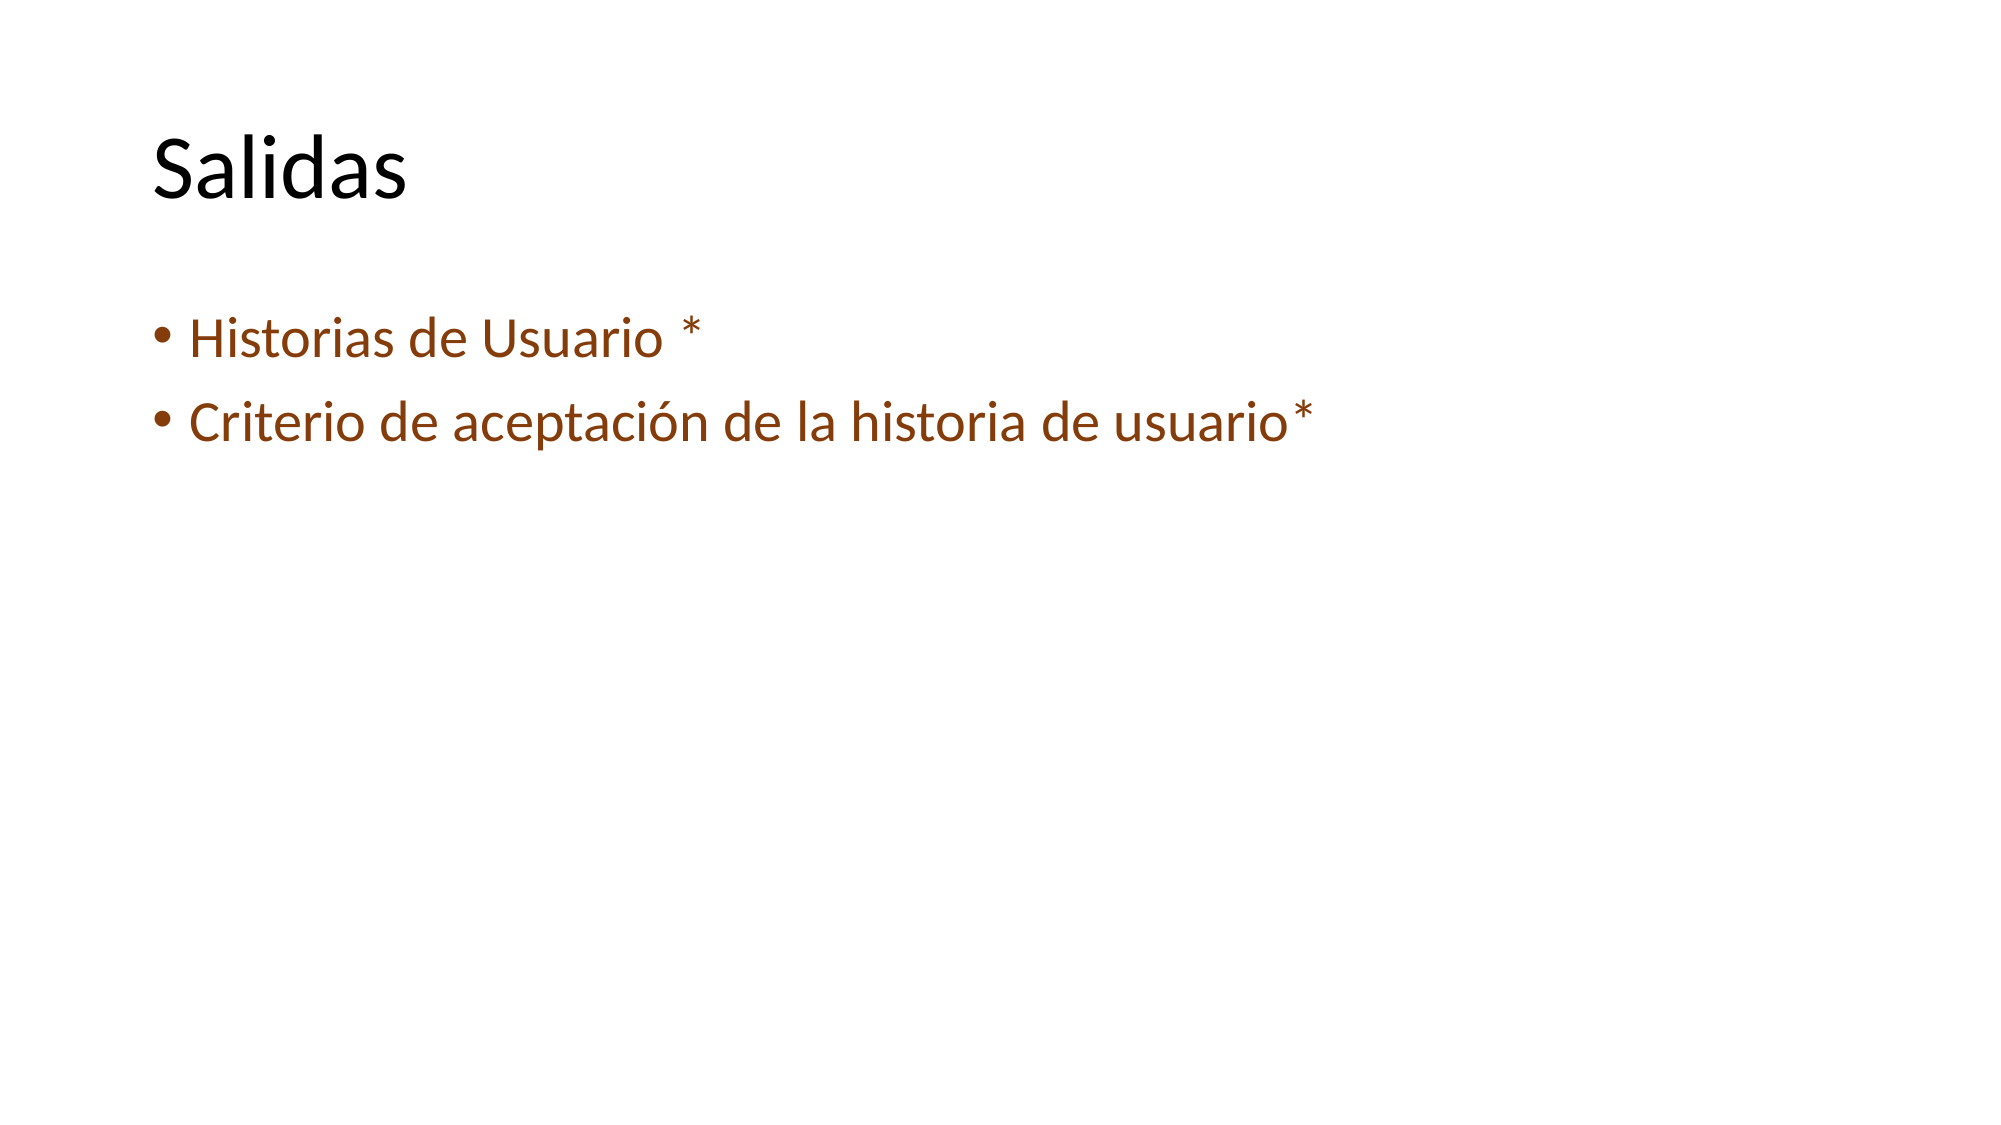

# Salidas
Historias de Usuario *
Criterio de aceptación de la historia de usuario*